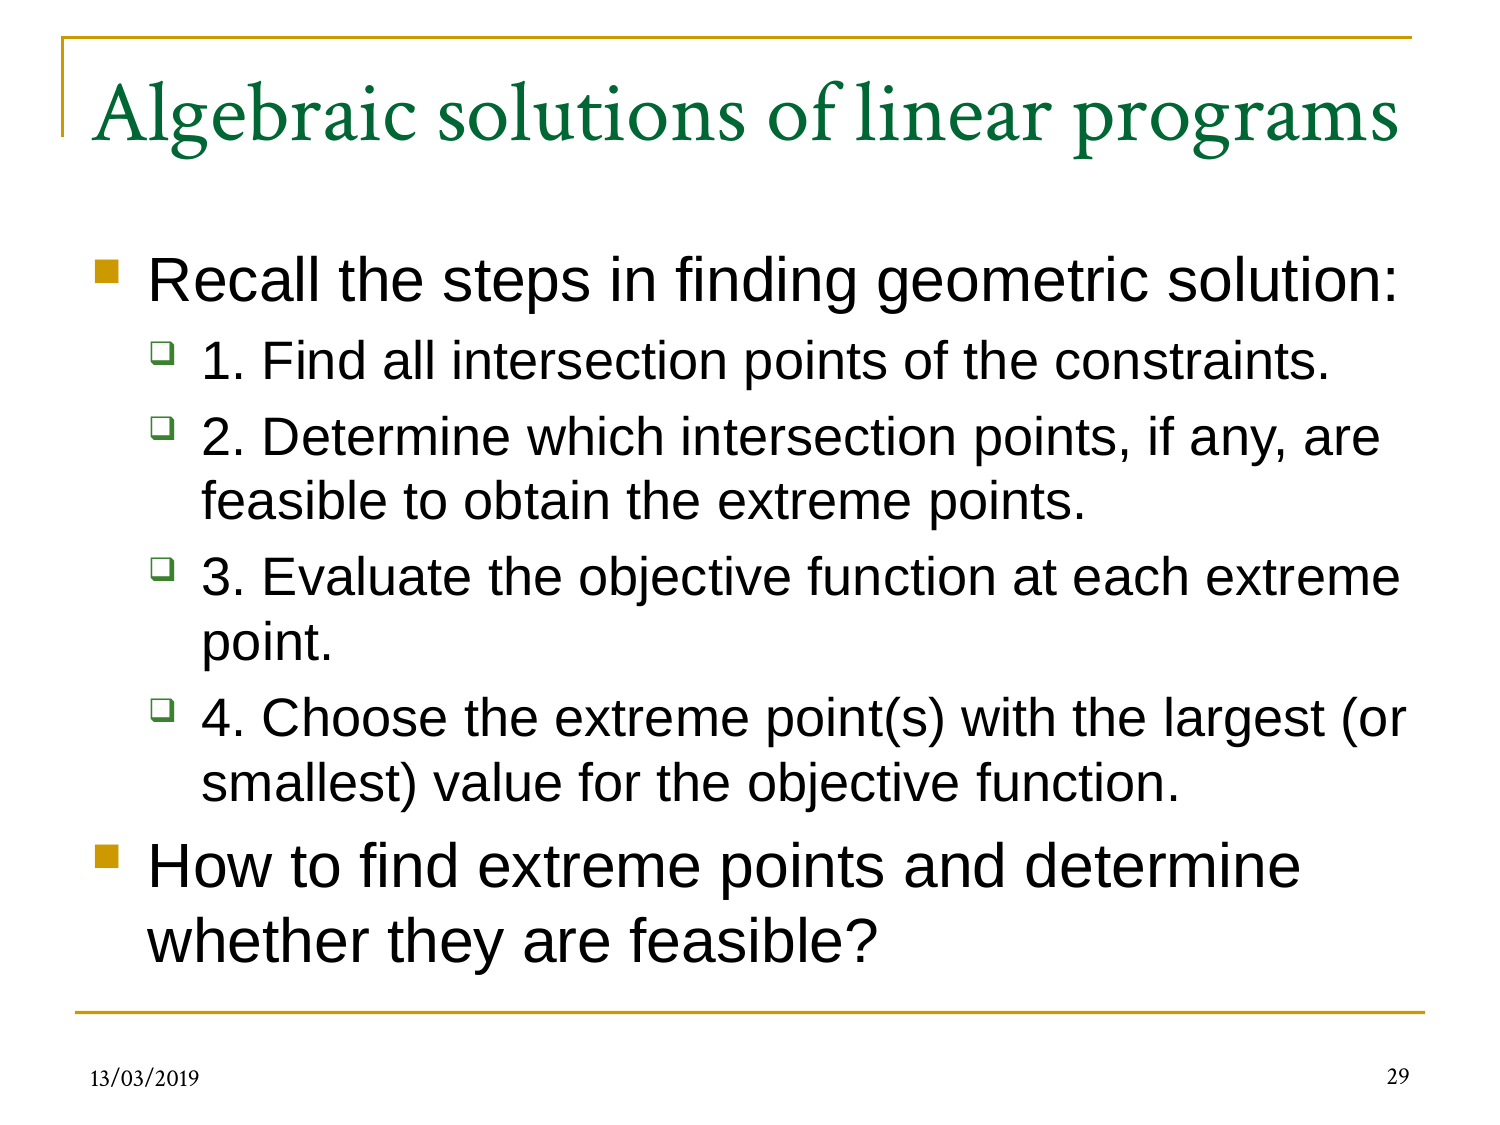

# Algebraic solutions of linear programs
Recall the steps in finding geometric solution:
1. Find all intersection points of the constraints.
2. Determine which intersection points, if any, are feasible to obtain the extreme points.
3. Evaluate the objective function at each extreme point.
4. Choose the extreme point(s) with the largest (or smallest) value for the objective function.
How to find extreme points and determine whether they are feasible?

13/03/2019
29